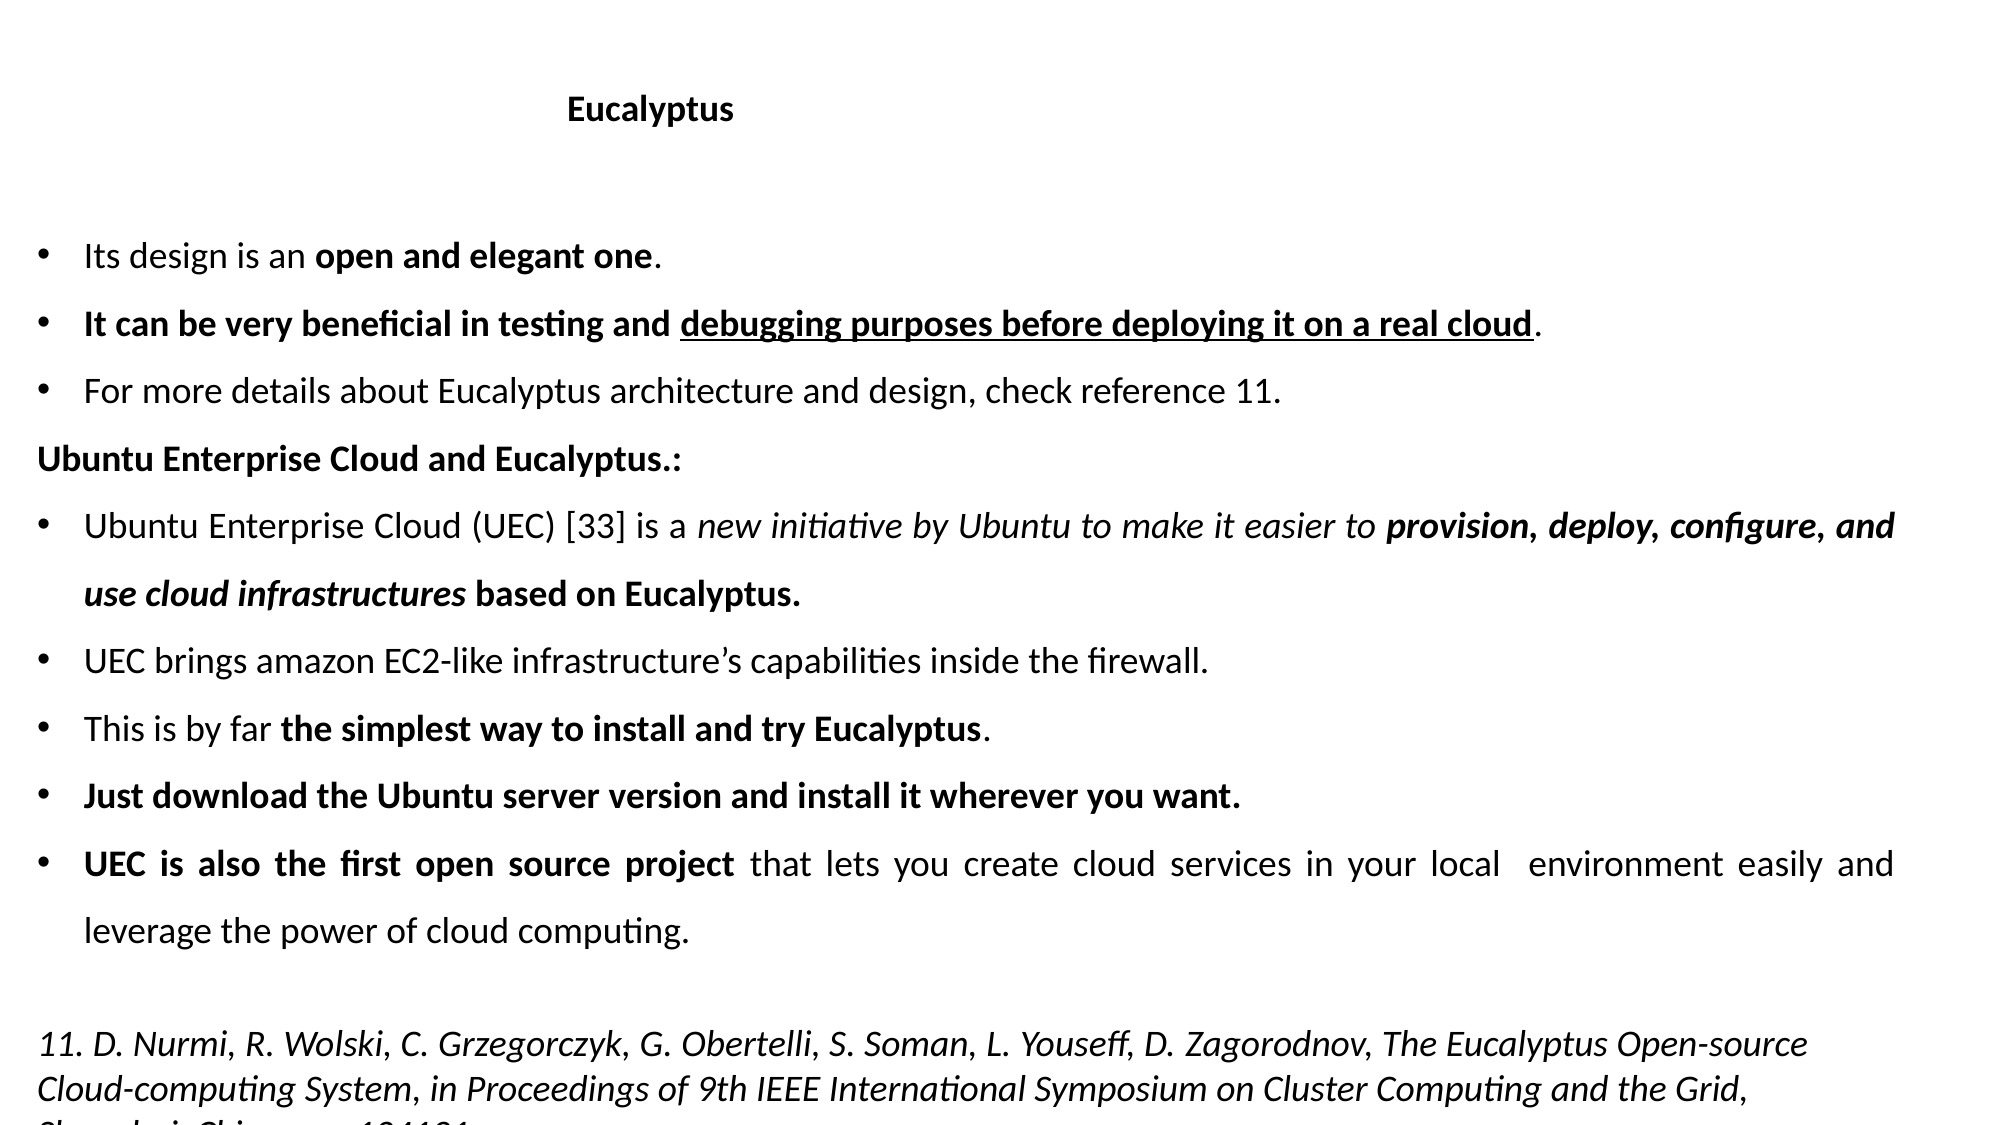

Eucalyptus
Its design is an open and elegant one.
It can be very beneficial in testing and debugging purposes before deploying it on a real cloud.
For more details about Eucalyptus architecture and design, check reference 11.
Ubuntu Enterprise Cloud and Eucalyptus.:
Ubuntu Enterprise Cloud (UEC) [33] is a new initiative by Ubuntu to make it easier to provision, deploy, configure, and use cloud infrastructures based on Eucalyptus.
UEC brings amazon EC2-like infrastructure’s capabilities inside the firewall.
This is by far the simplest way to install and try Eucalyptus.
Just download the Ubuntu server version and install it wherever you want.
UEC is also the first open source project that lets you create cloud services in your local  environment easily and leverage the power of cloud computing.

11. D. Nurmi, R. Wolski, C. Grzegorczyk, G. Obertelli, S. Soman, L. Youseff, D. Zagorodnov, The Eucalyptus Open-source Cloud-computing System, in Proceedings of 9th IEEE International Symposium on Cluster Computing and the Grid,
Shanghai, China, pp. 124131.